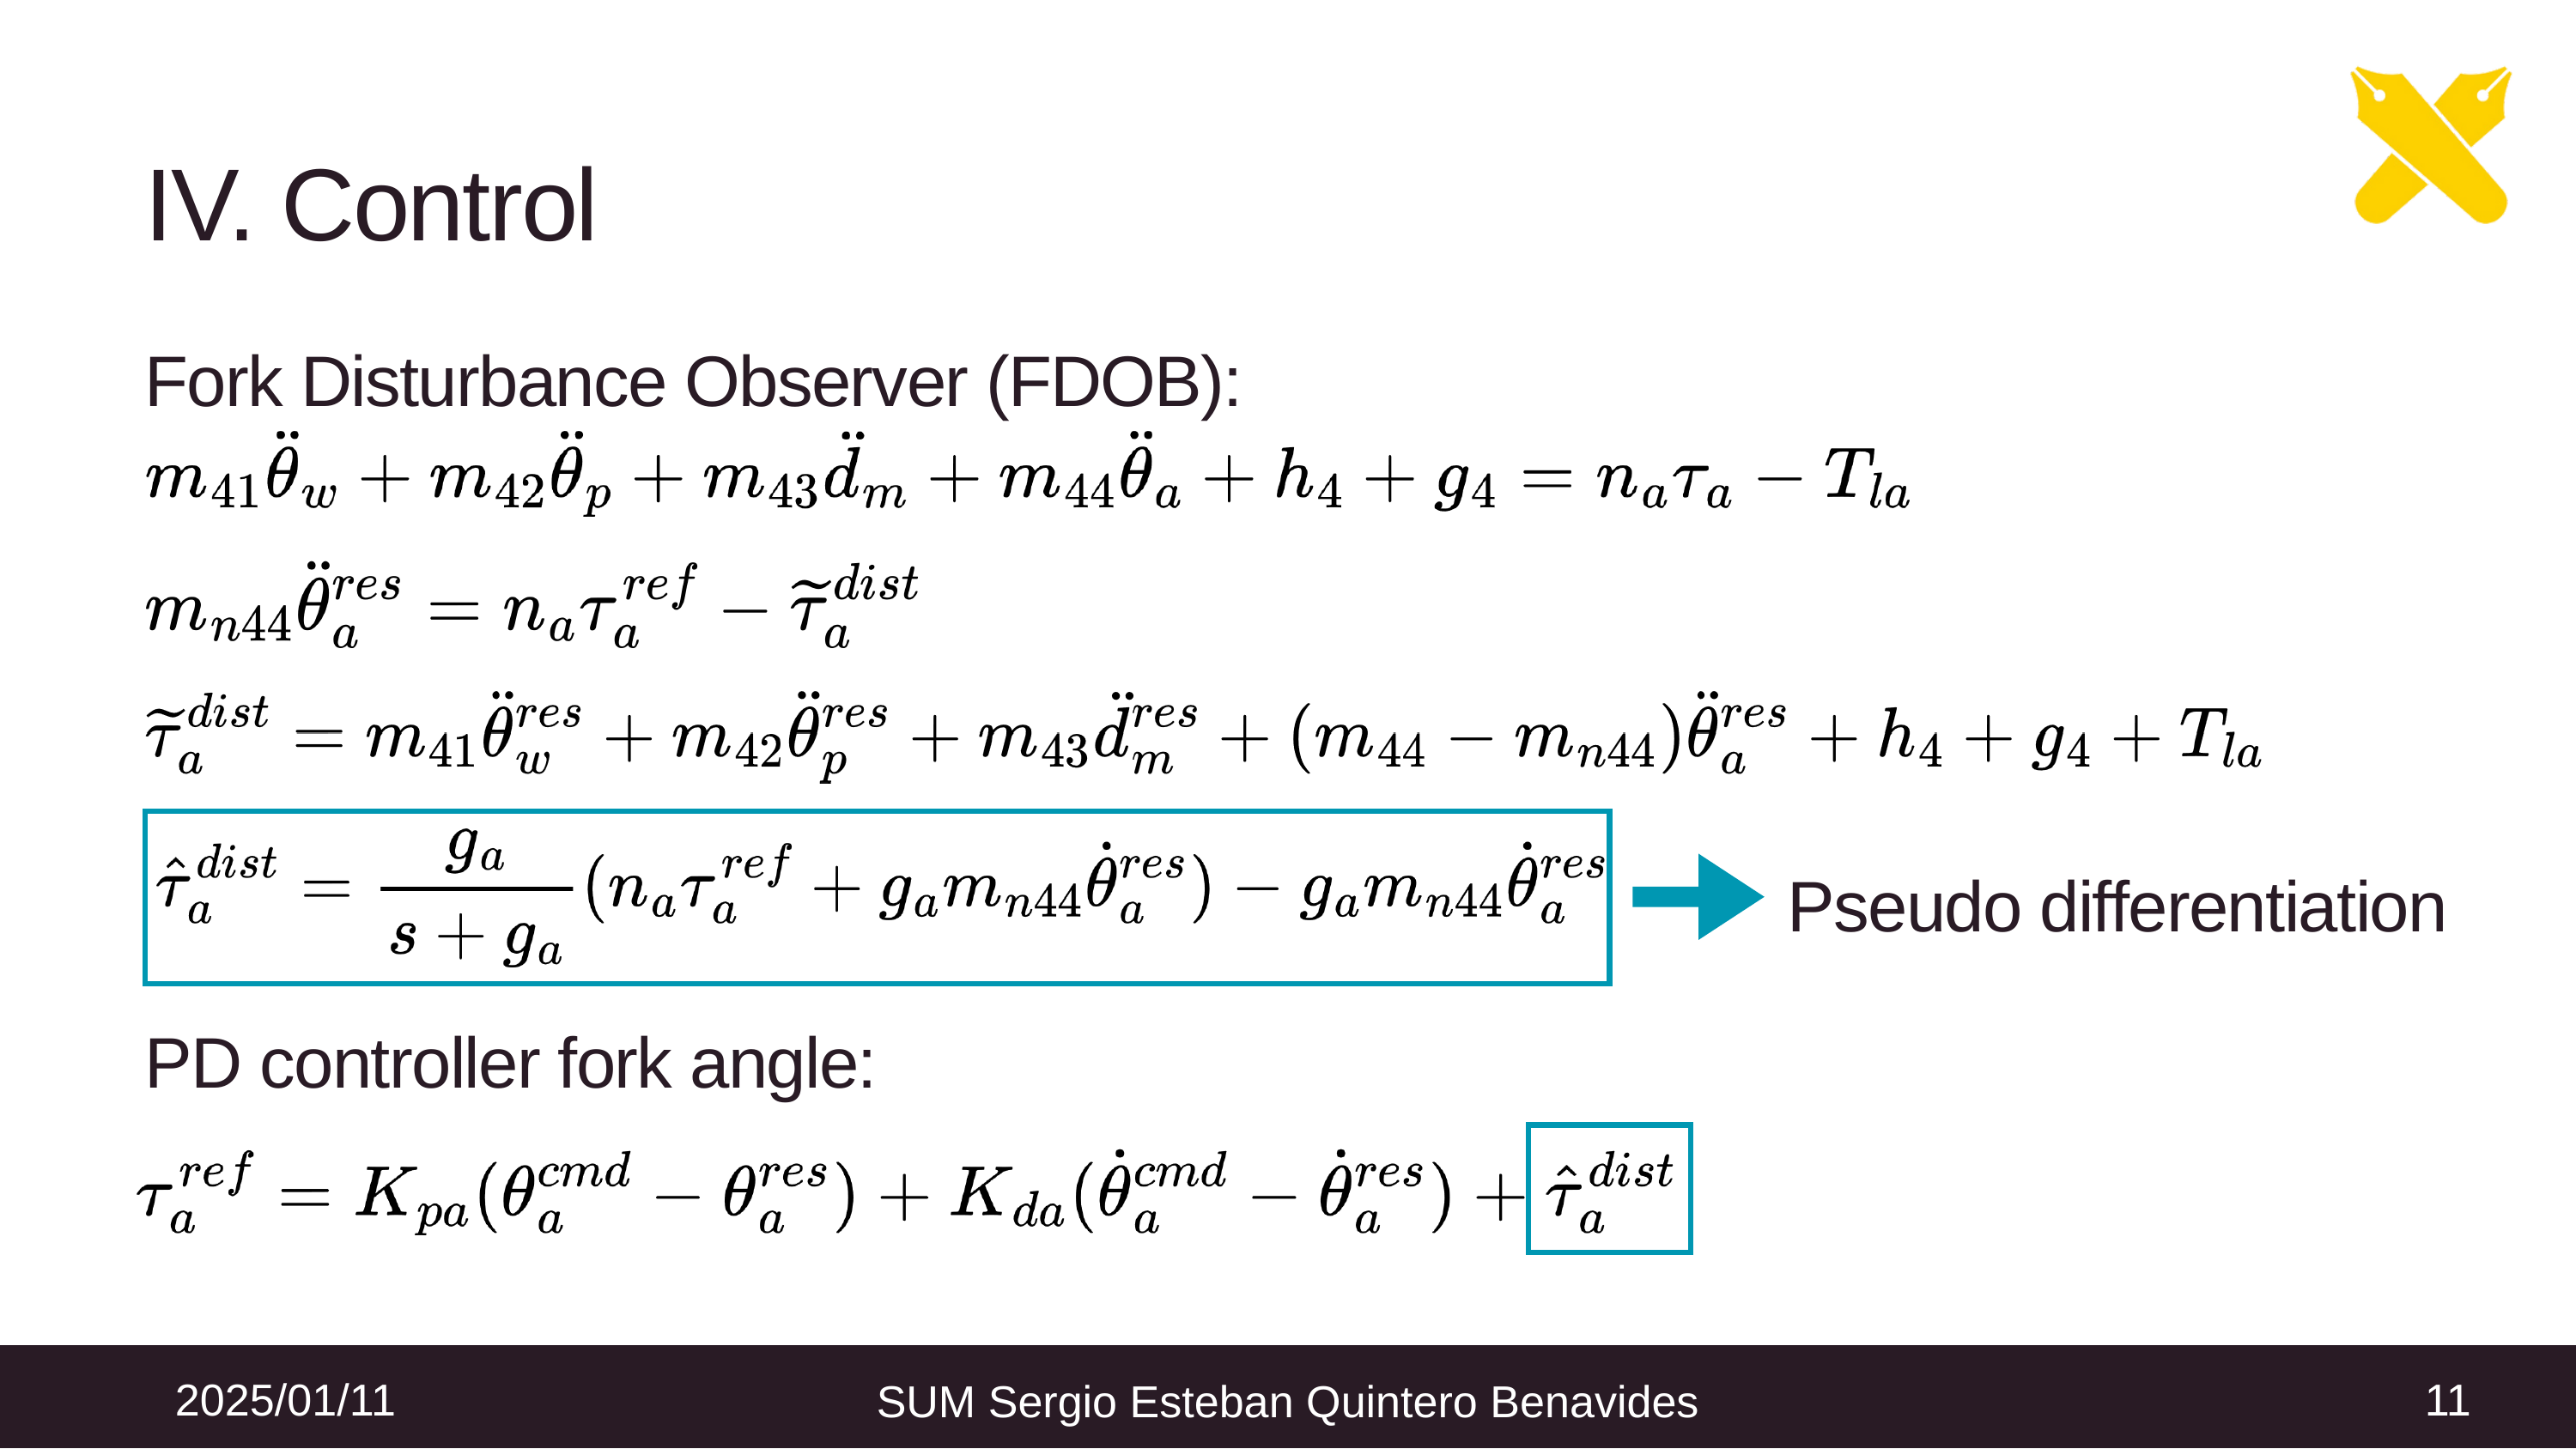

IV. Control
Fork Disturbance Observer (FDOB):

Pseudo differentiation
PD controller fork angle:

2025/01/11
11
SUM Sergio Esteban Quintero Benavides